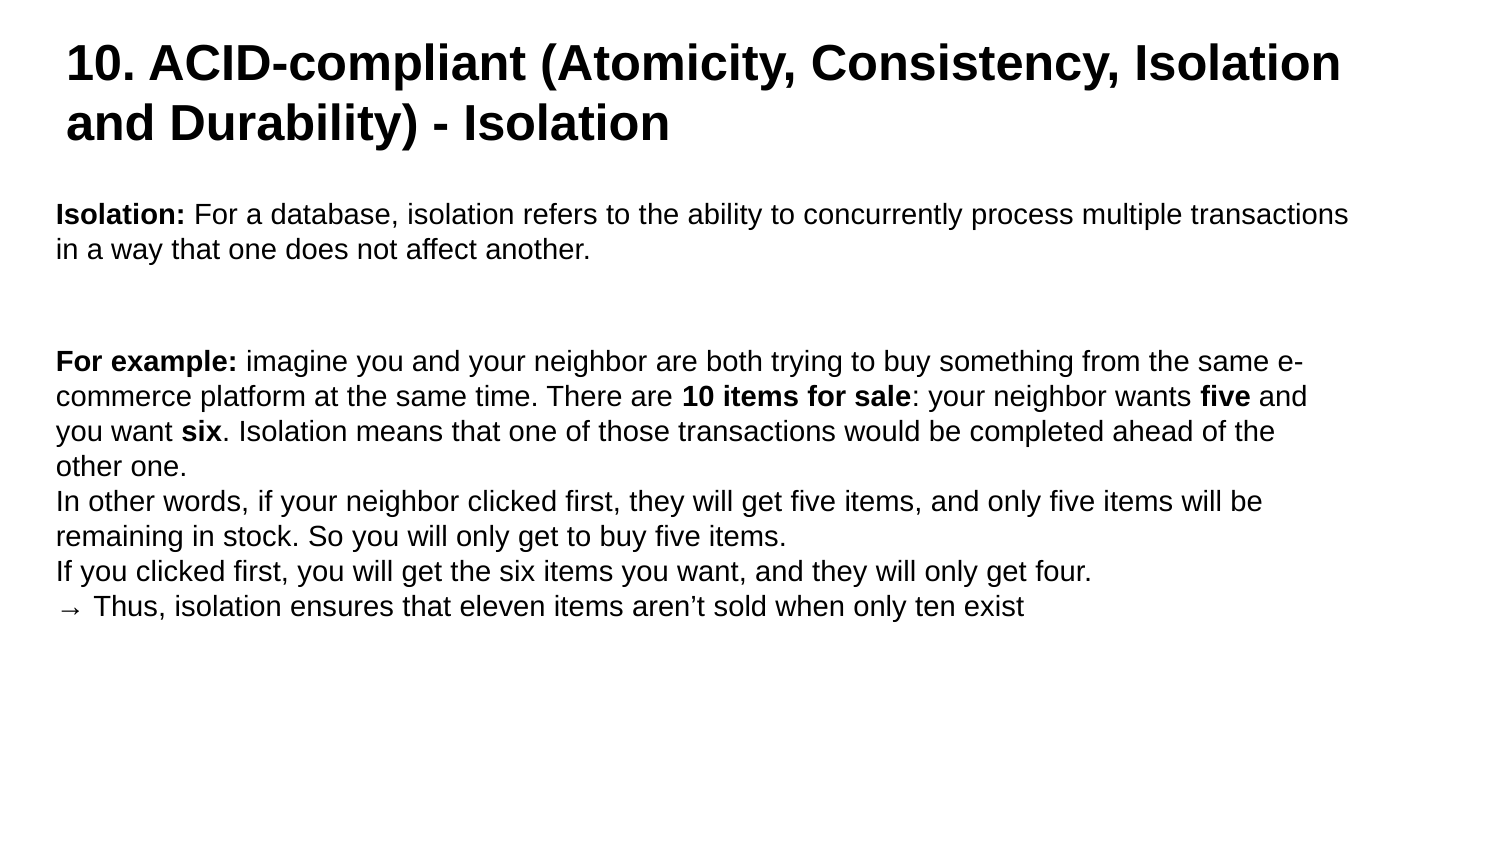

# 10. ACID-compliant (Atomicity, Consistency, Isolation and Durability) - Isolation

Isolation: For a database, isolation refers to the ability to concurrently process multiple transactions in a way that one does not affect another.
For example: imagine you and your neighbor are both trying to buy something from the same e-commerce platform at the same time. There are 10 items for sale: your neighbor wants five and you want six. Isolation means that one of those transactions would be completed ahead of the other one.
In other words, if your neighbor clicked first, they will get five items, and only five items will be remaining in stock. So you will only get to buy five items.
If you clicked first, you will get the six items you want, and they will only get four.
→ Thus, isolation ensures that eleven items aren’t sold when only ten exist